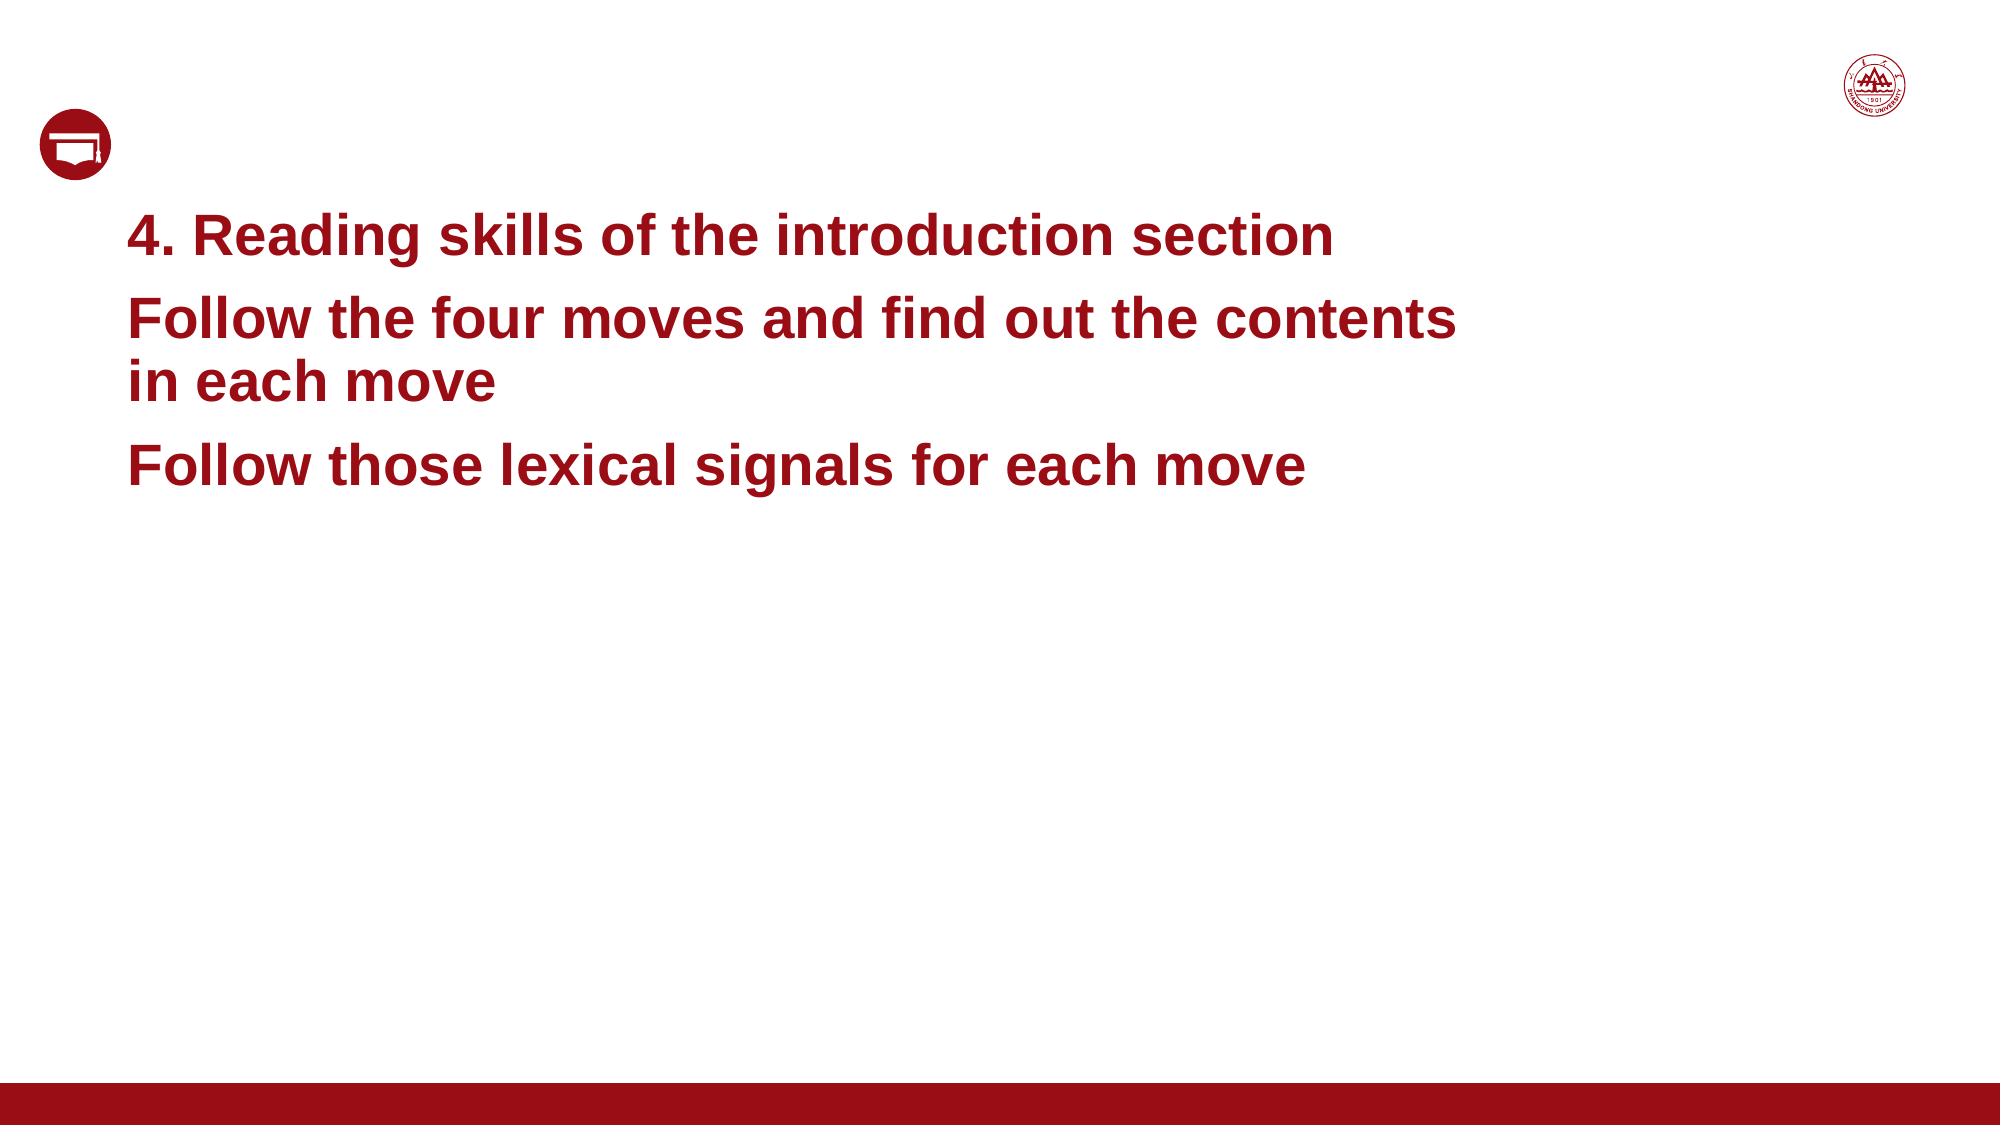

4. Reading skills of the introduction section
Follow the four moves and find out the contents in each move
Follow those lexical signals for each move